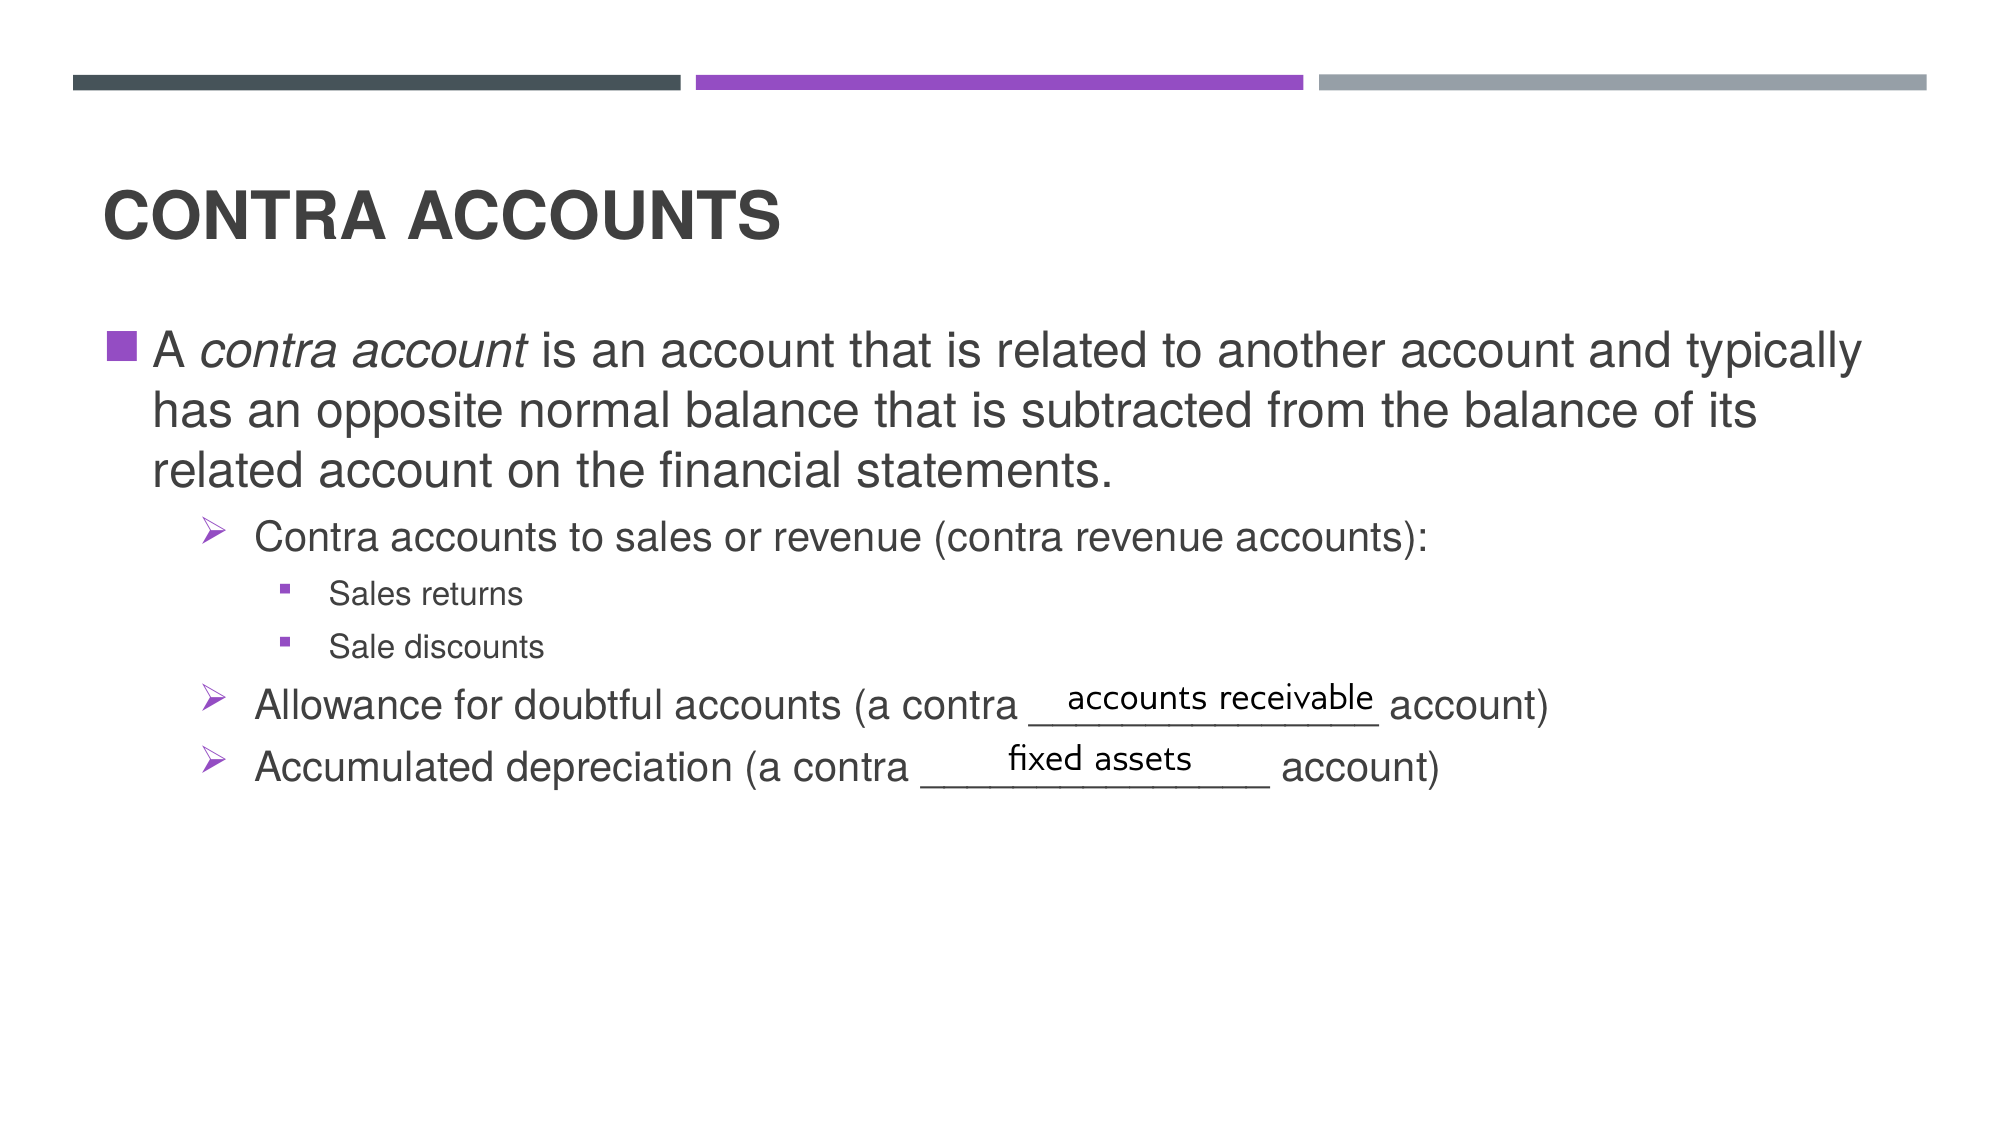

# Contra Accounts
A contra account is an account that is related to another account and typically has an opposite normal balance that is subtracted from the balance of its related account on the financial statements.
Contra accounts to sales or revenue (contra revenue accounts):
Sales returns
Sale discounts
Allowance for doubtful accounts (a contra _______________ account)
Accumulated depreciation (a contra _______________ account)
accounts receivable
fixed assets
47